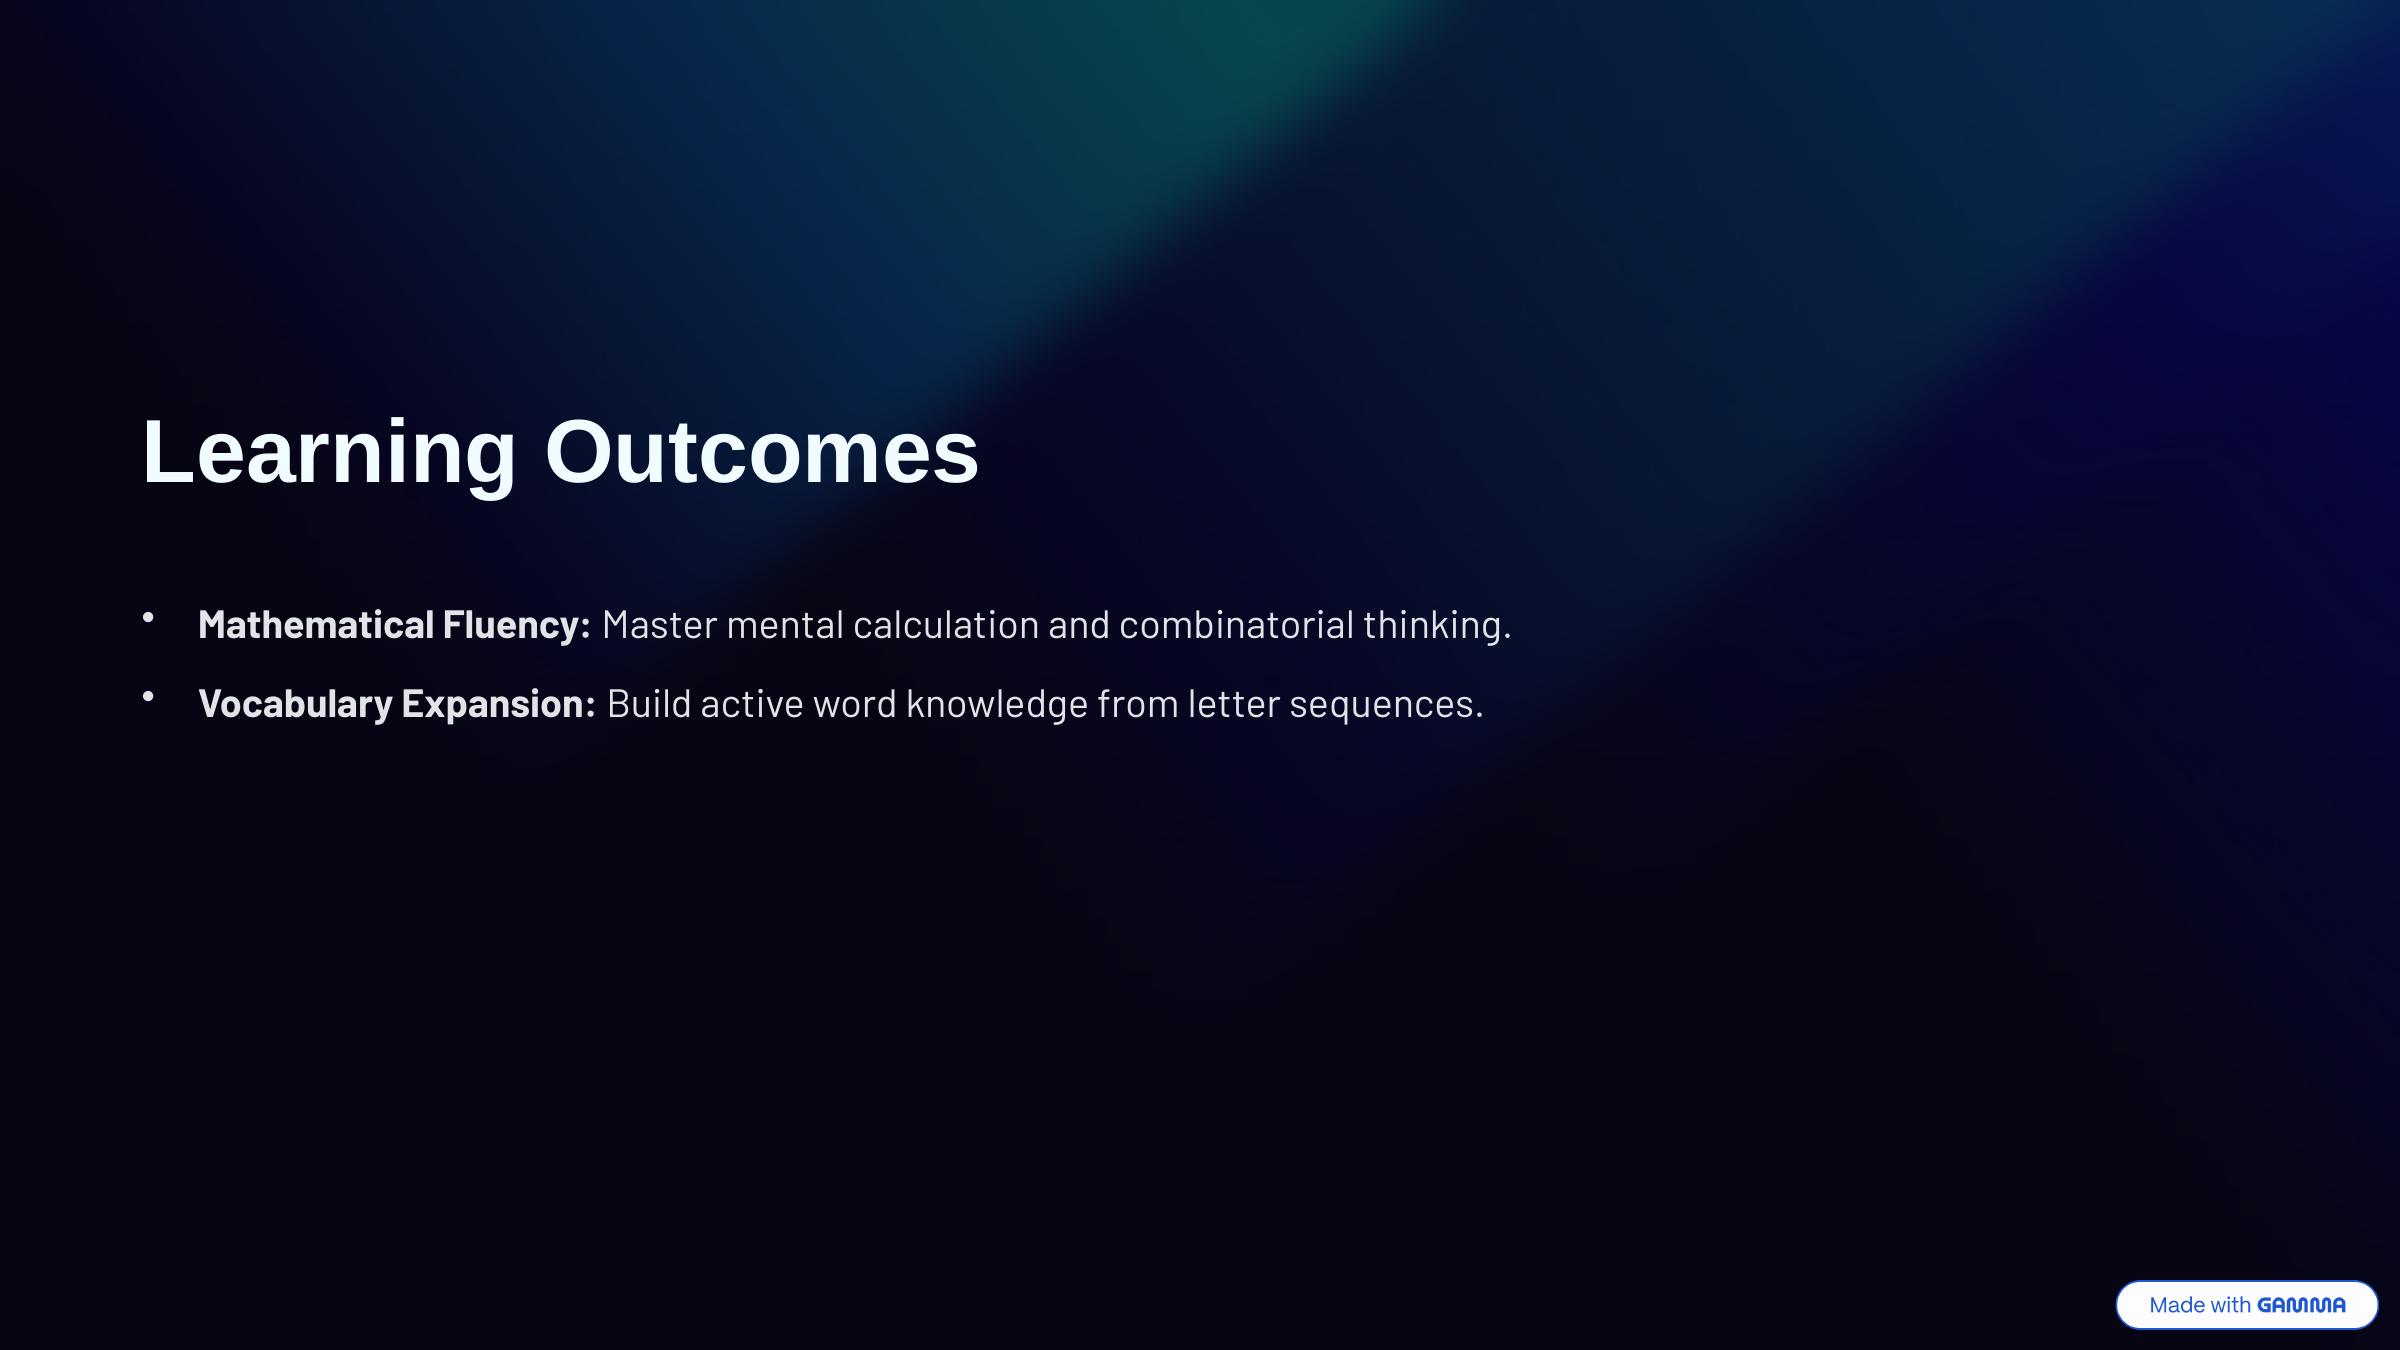

Learning Outcomes
Mathematical Fluency: Master mental calculation and combinatorial thinking.
Vocabulary Expansion: Build active word knowledge from letter sequences.